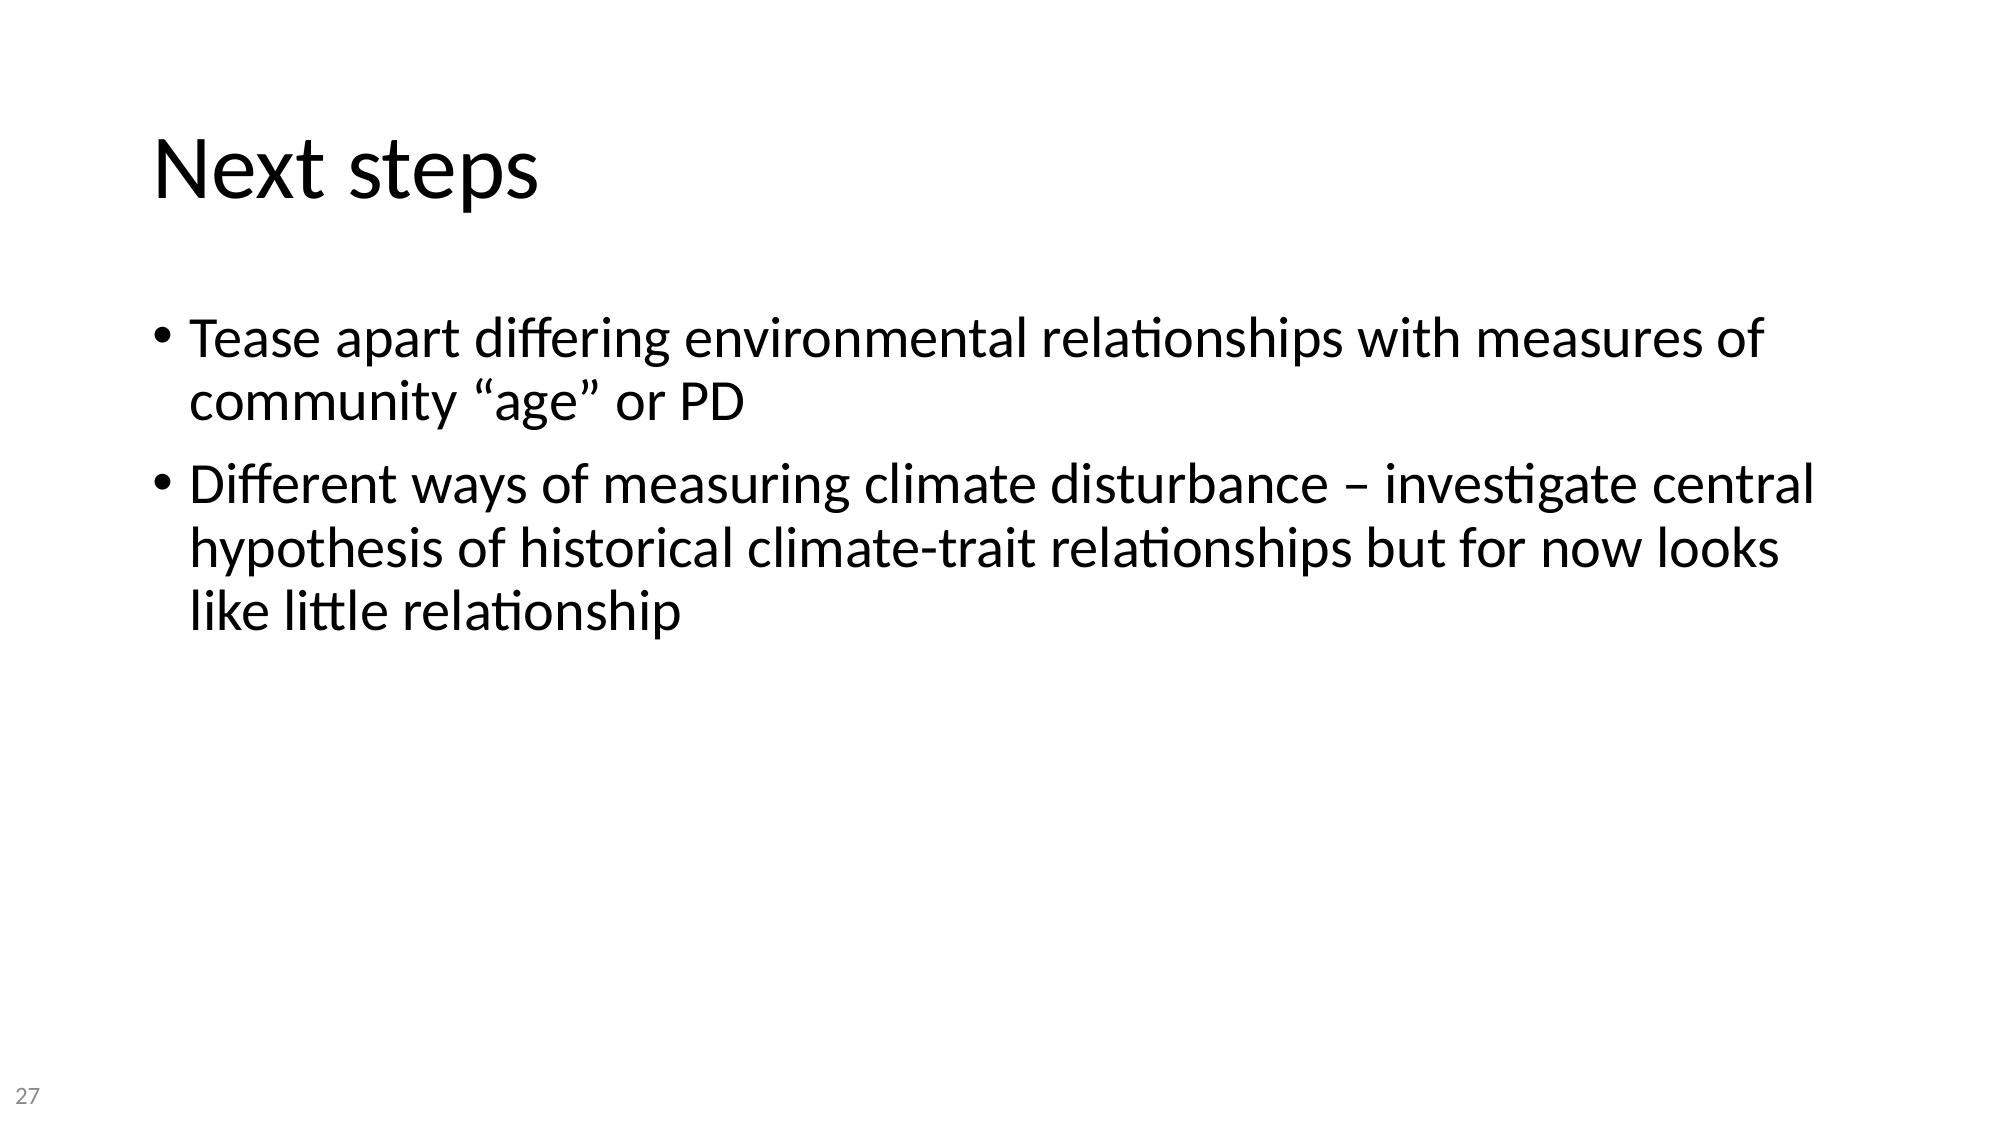

# Next steps
Tease apart differing environmental relationships with measures of community “age” or PD
Different ways of measuring climate disturbance – investigate central hypothesis of historical climate-trait relationships but for now looks like little relationship
27